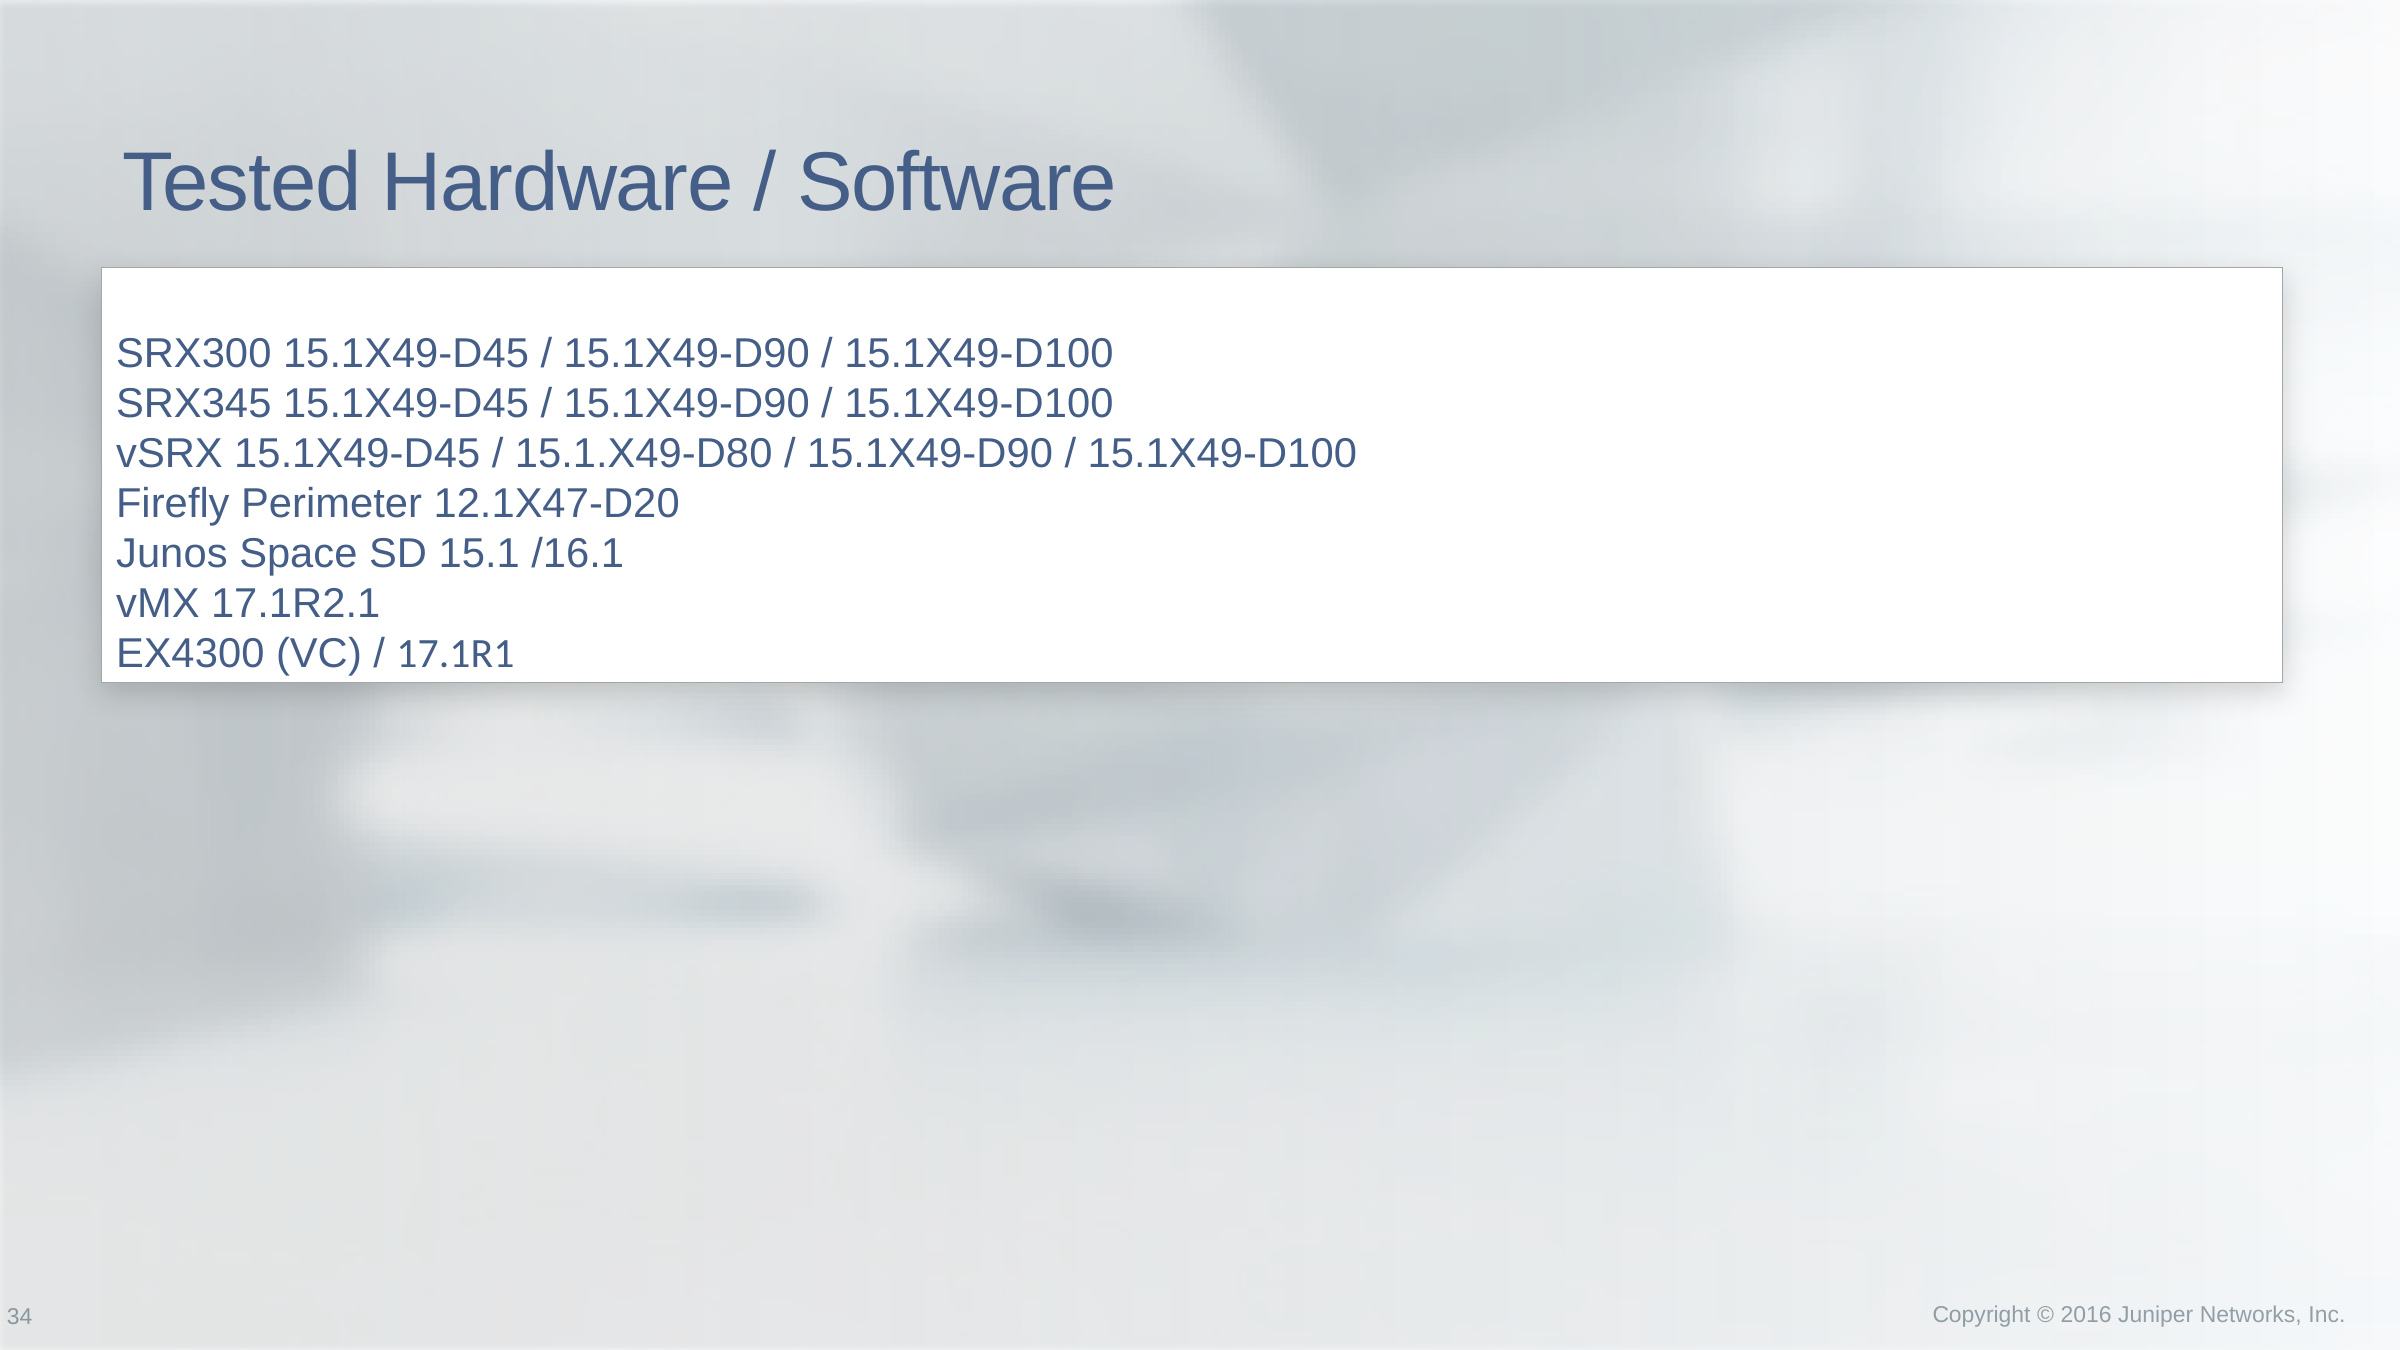

# Tested Hardware / Software

SRX300 15.1X49-D45 / 15.1X49-D90 / 15.1X49-D100
SRX345 15.1X49-D45 / 15.1X49-D90 / 15.1X49-D100
vSRX 15.1X49-D45 / 15.1.X49-D80 / 15.1X49-D90 / 15.1X49-D100
Firefly Perimeter 12.1X47-D20
Junos Space SD 15.1 /16.1
vMX 17.1R2.1
EX4300 (VC) / 17.1R1